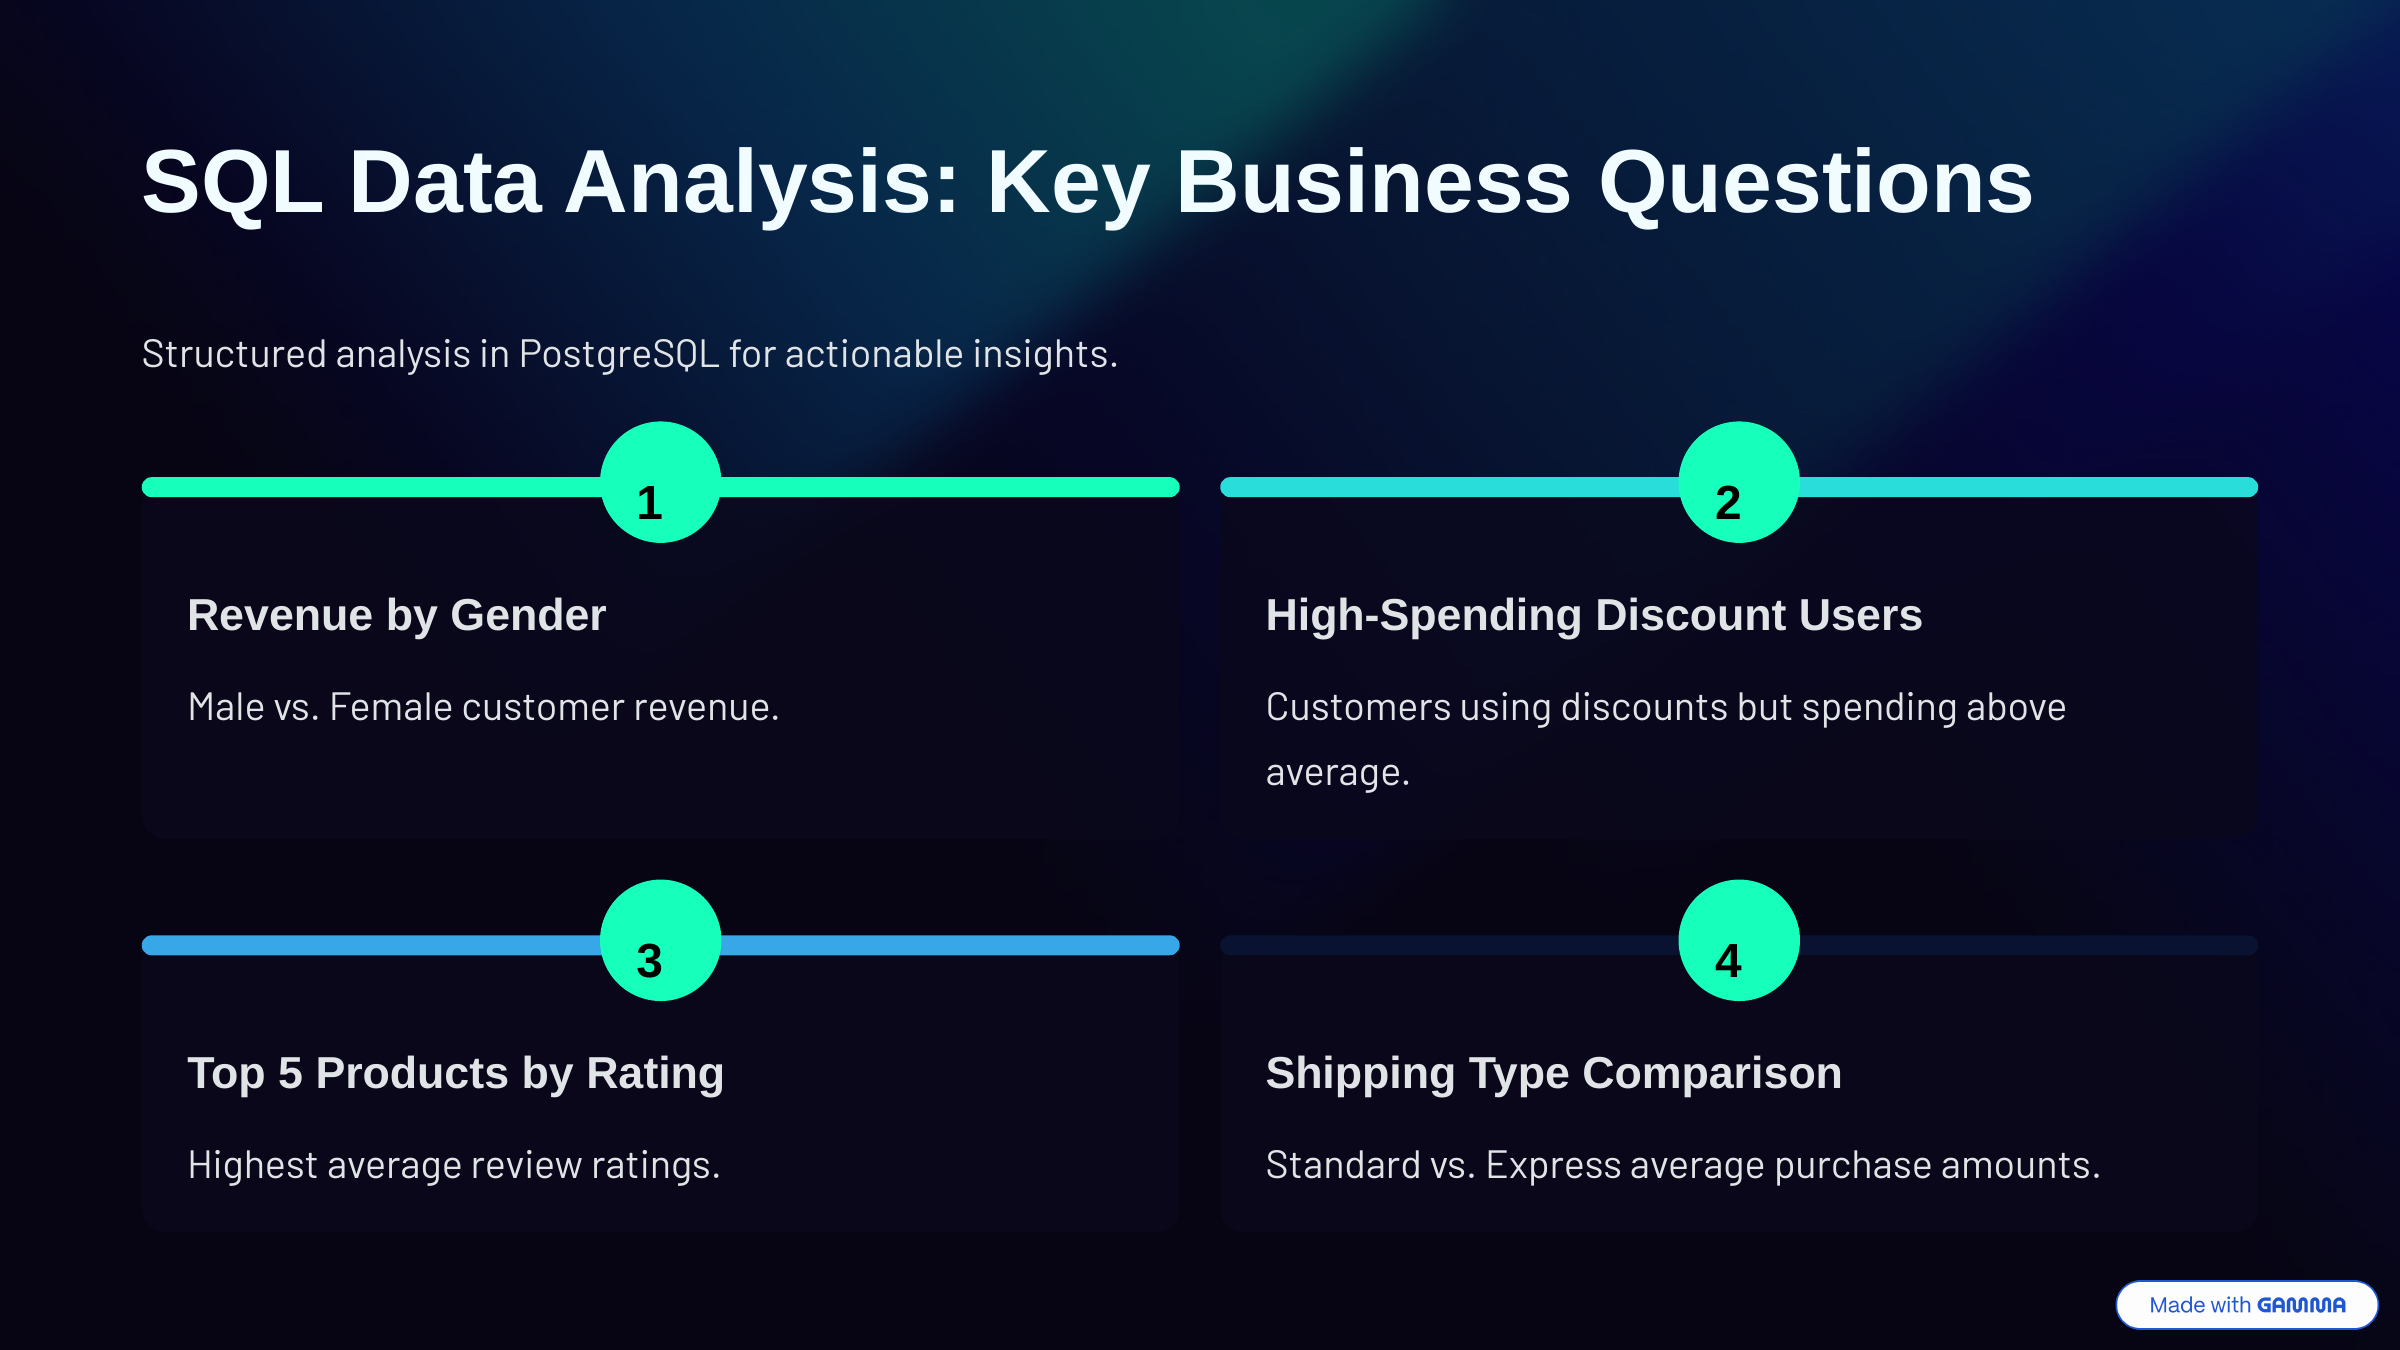

SQL Data Analysis: Key Business Questions
Structured analysis in PostgreSQL for actionable insights.

1
2

Revenue by Gender
High-Spending Discount Users
Male vs. Female customer revenue.
Customers using discounts but spending above average.

3
4

Top 5 Products by Rating
Shipping Type Comparison
Highest average review ratings.
Standard vs. Express average purchase amounts.